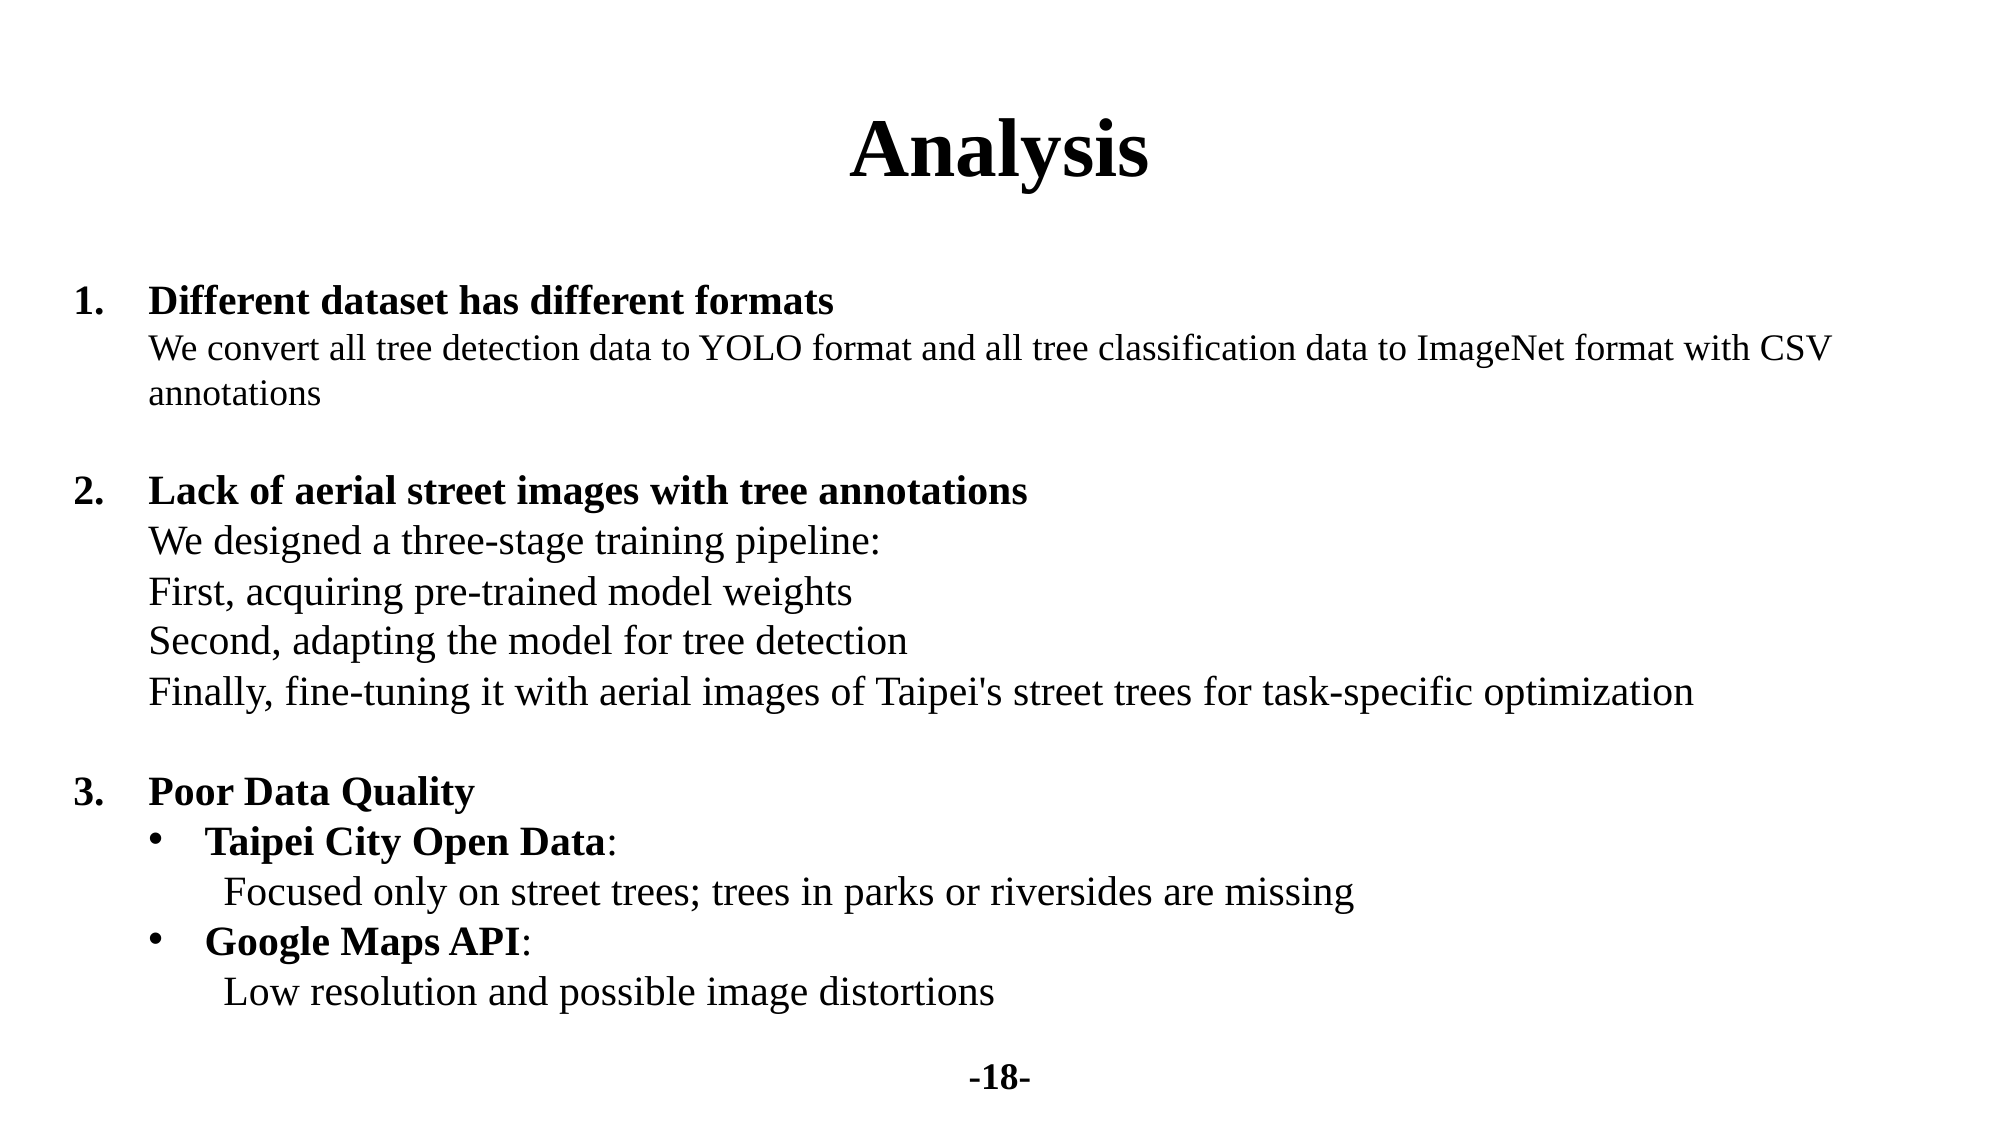

Analysis
Different dataset has different formats
We convert all tree detection data to YOLO format and all tree classification data to ImageNet format with CSV annotations

Lack of aerial street images with tree annotations
We designed a three-stage training pipeline:
First, acquiring pre-trained model weights
Second, adapting the model for tree detection
Finally, fine-tuning it with aerial images of Taipei's street trees for task-specific optimization

Poor Data Quality
Taipei City Open Data:
Focused only on street trees; trees in parks or riversides are missing
Google Maps API:
Low resolution and possible image distortions
-18-